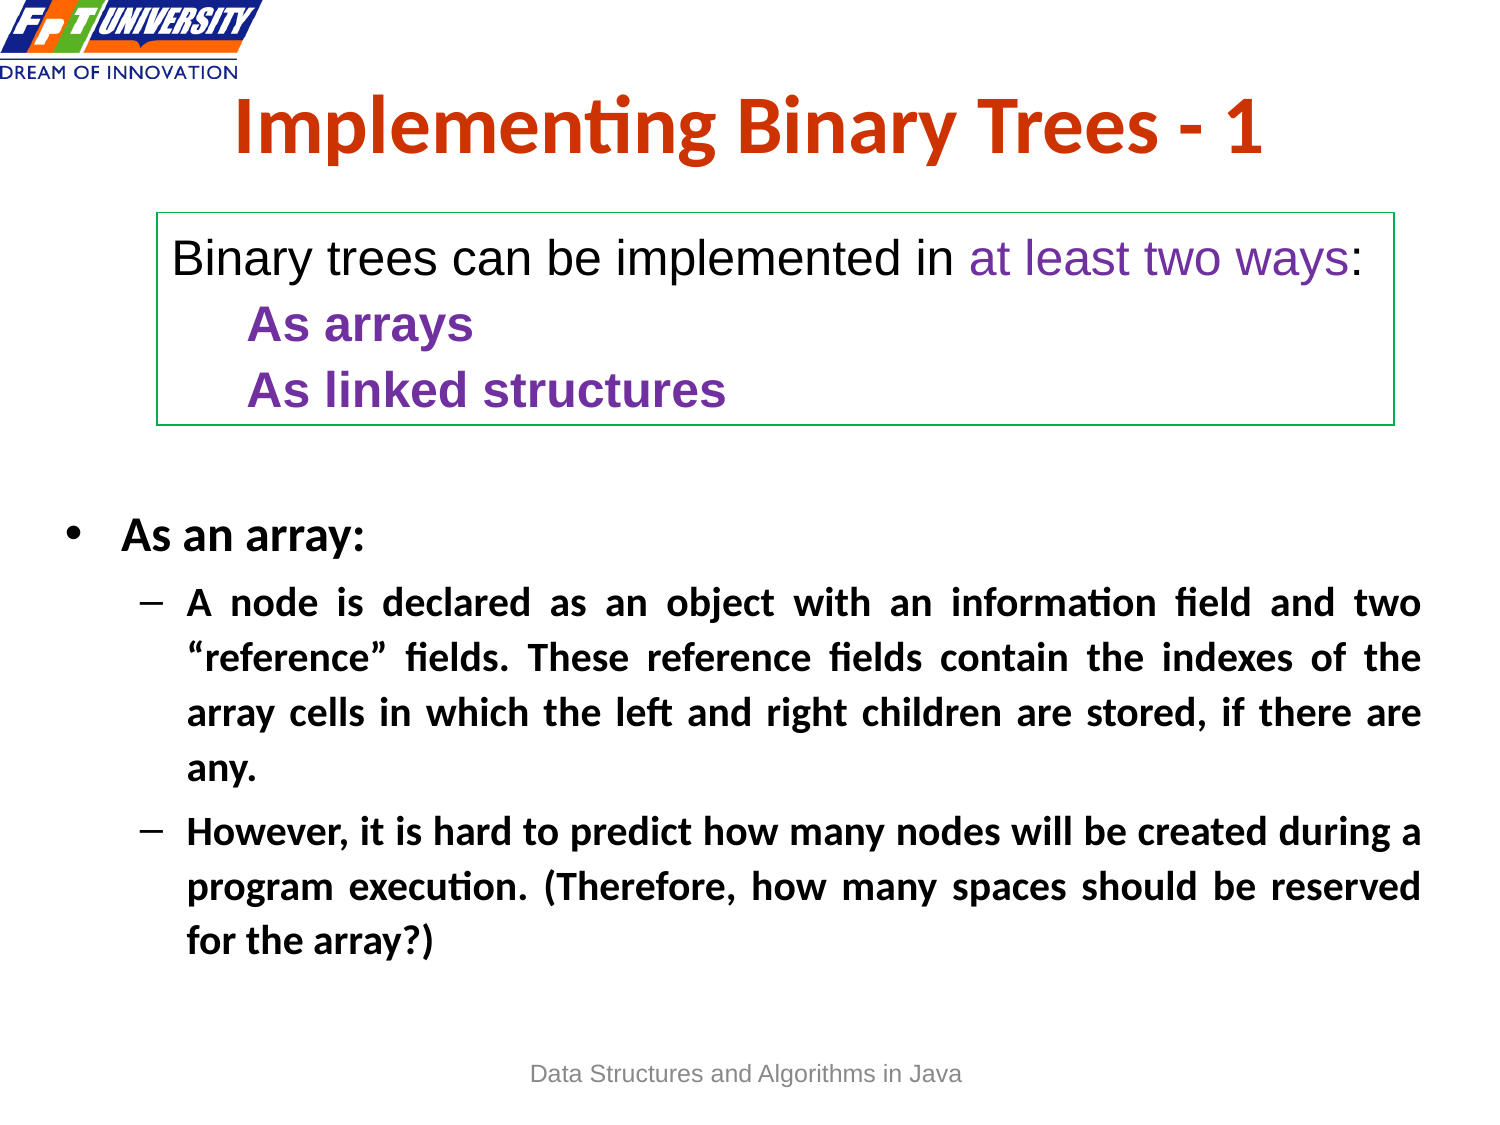

# Implementing Binary Trees - 1
Binary trees can be implemented in at least two ways:
As arrays
As linked structures
As an array:
A node is declared as an object with an information field and two “reference” fields. These reference fields contain the indexes of the array cells in which the left and right children are stored, if there are any.
However, it is hard to predict how many nodes will be created during a program execution. (Therefore, how many spaces should be reserved for the array?)
Data Structures and Algorithms in Java